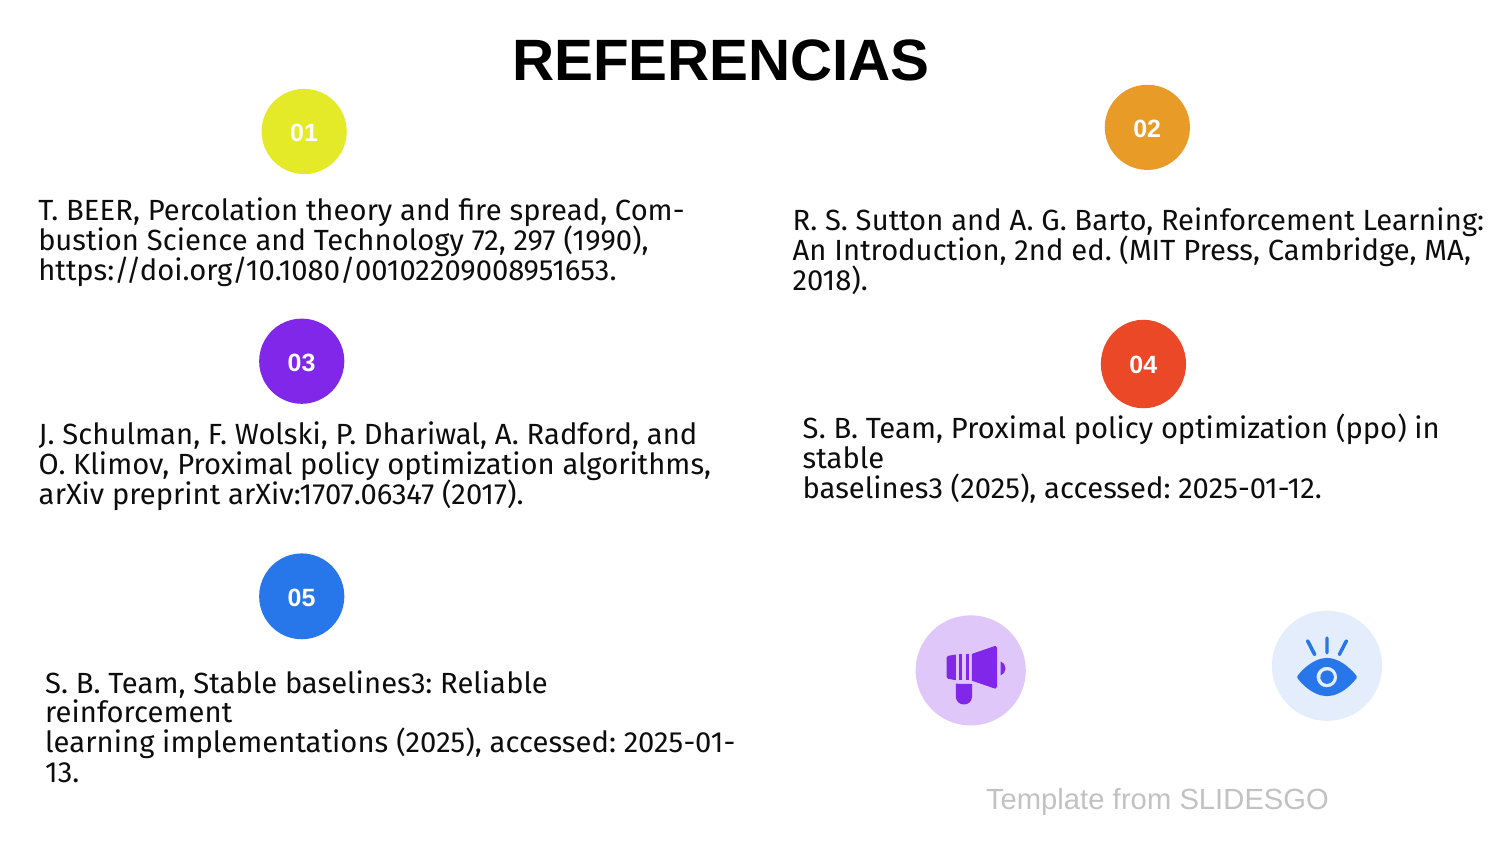

# REFERENCIAS
02

01

T. BEER, Percolation theory and fire spread, Com-
bustion Science and Technology 72, 297 (1990),
https://doi.org/10.1080/00102209008951653.
R. S. Sutton and A. G. Barto, Reinforcement Learning:
An Introduction, 2nd ed. (MIT Press, Cambridge, MA,
2018).
03

04

S. B. Team, Proximal policy optimization (ppo) in stable
baselines3 (2025), accessed: 2025-01-12.
J. Schulman, F. Wolski, P. Dhariwal, A. Radford, and
O. Klimov, Proximal policy optimization algorithms,
arXiv preprint arXiv:1707.06347 (2017).
05

S. B. Team, Stable baselines3: Reliable reinforcement
learning implementations (2025), accessed: 2025-01-13.
Template from SLIDESGO